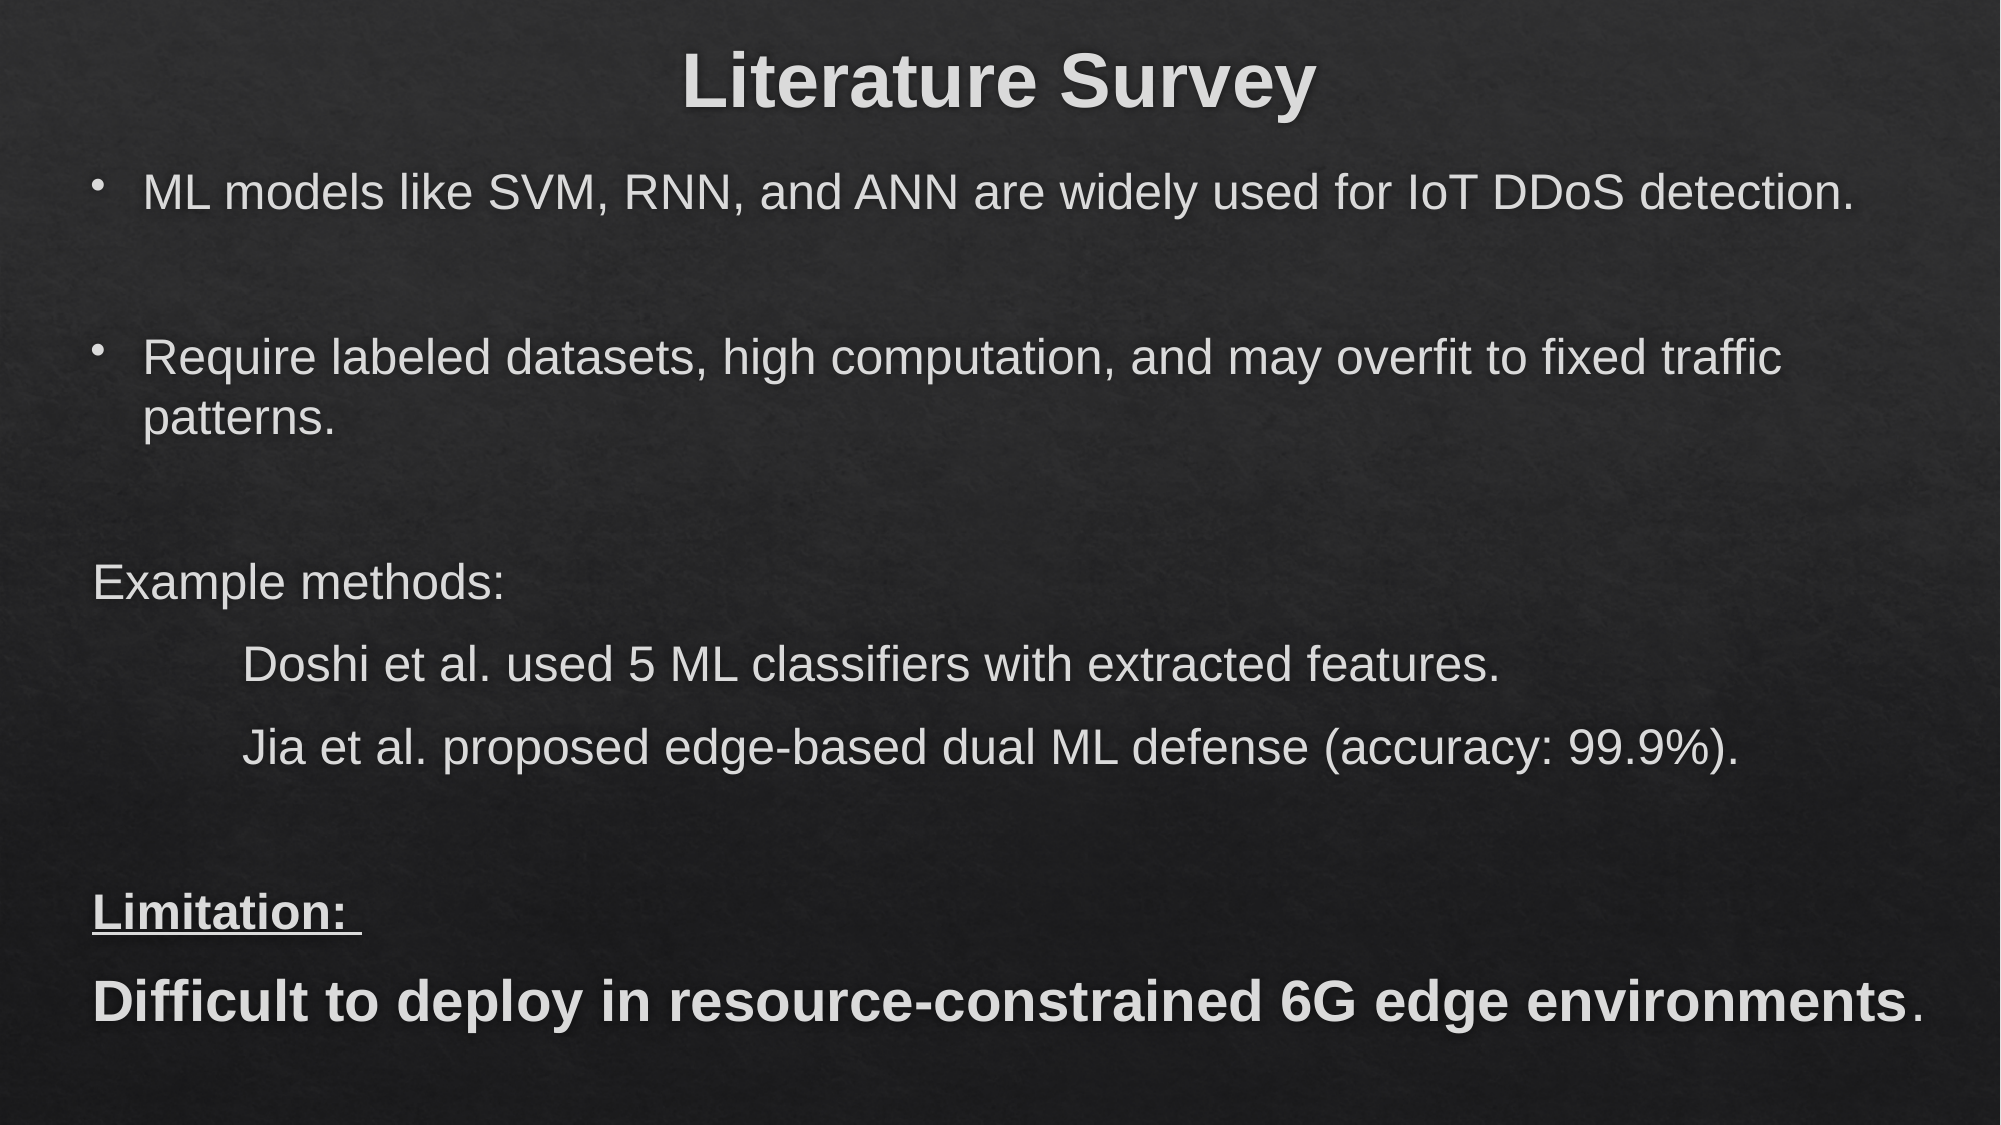

# Literature Survey
ML models like SVM, RNN, and ANN are widely used for IoT DDoS detection.

Require labeled datasets, high computation, and may overfit to fixed traffic patterns.

Example methods:
	Doshi et al. used 5 ML classifiers with extracted features.
	Jia et al. proposed edge-based dual ML defense (accuracy: 99.9%).

Limitation:
Difficult to deploy in resource-constrained 6G edge environments.